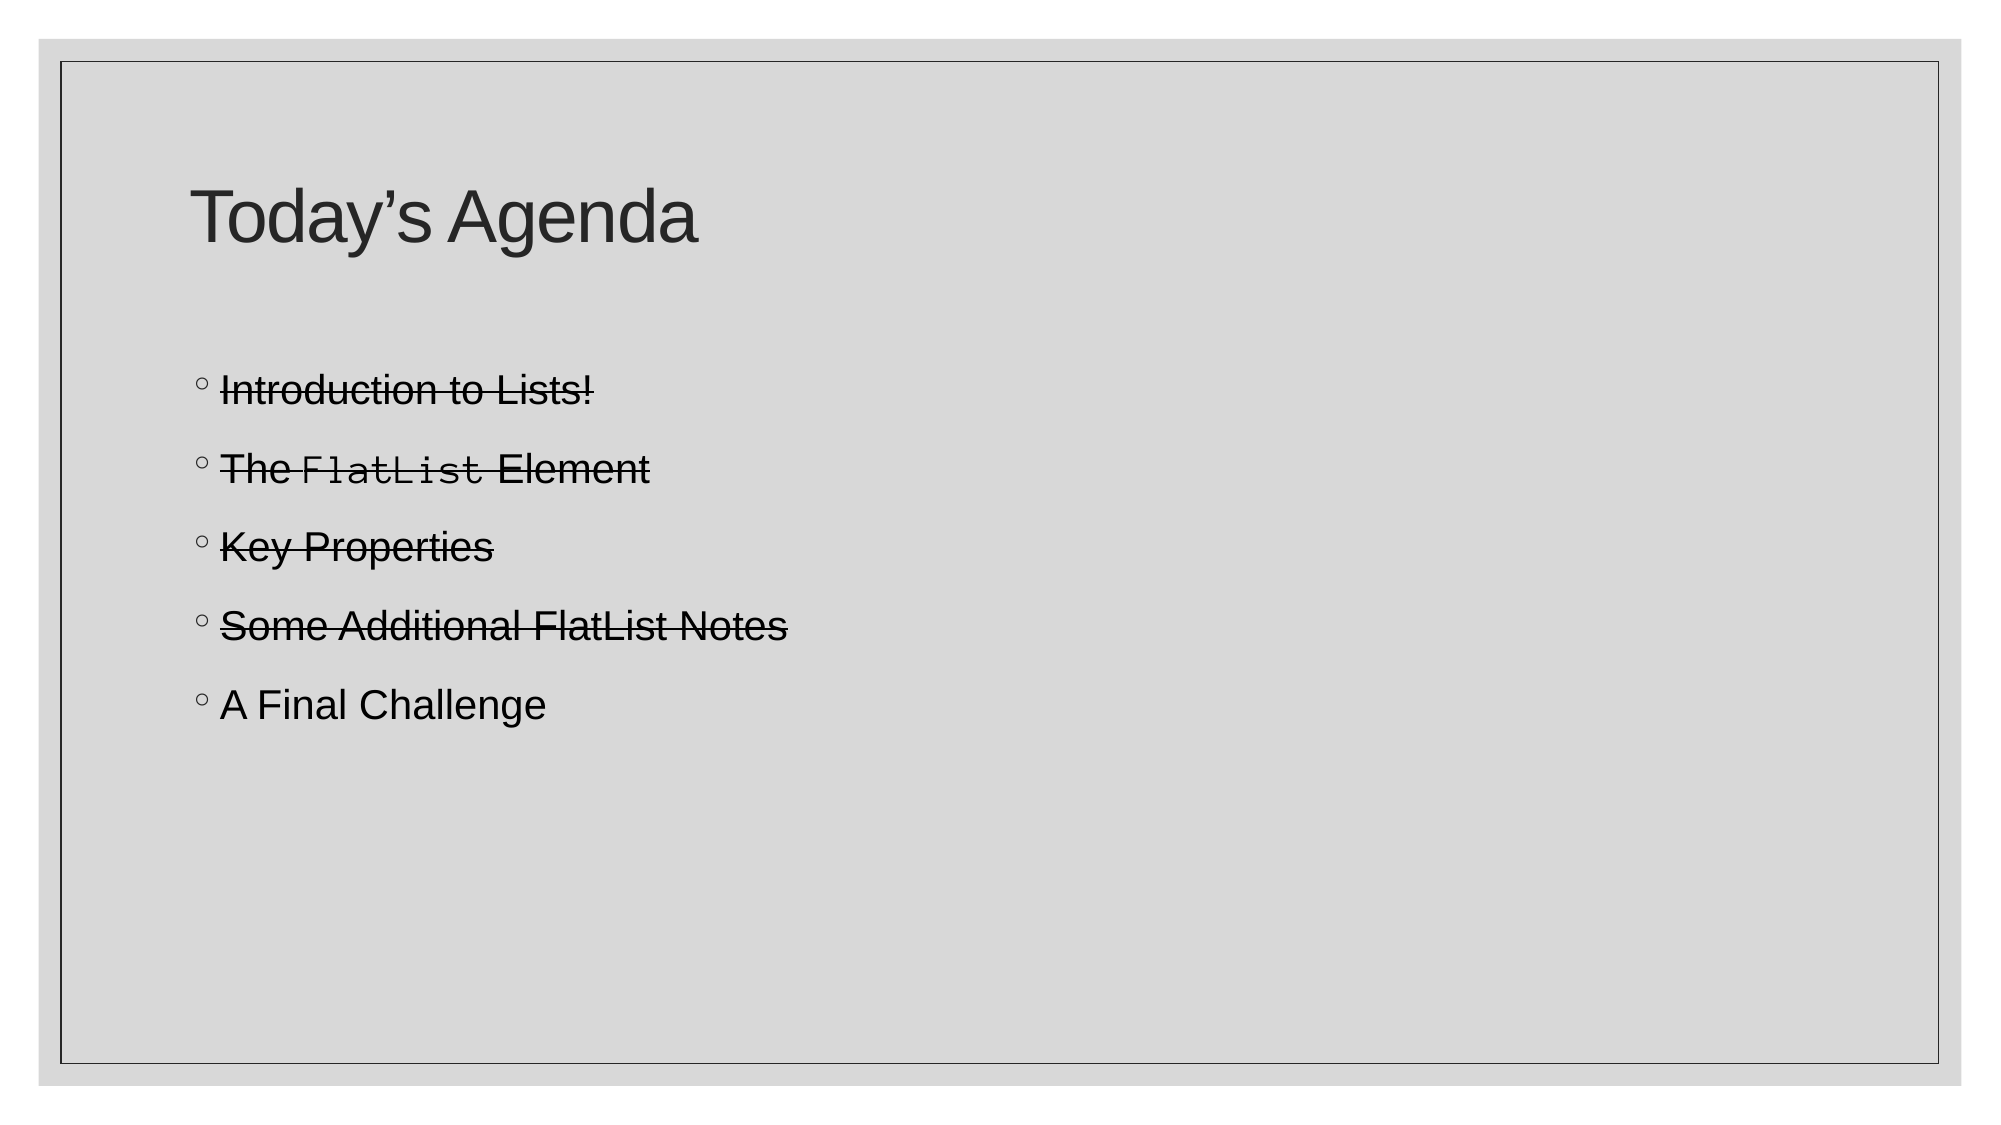

# Today’s Agenda
Introduction to Lists!
The FlatList Element
Key Properties
Some Additional FlatList Notes
A Final Challenge